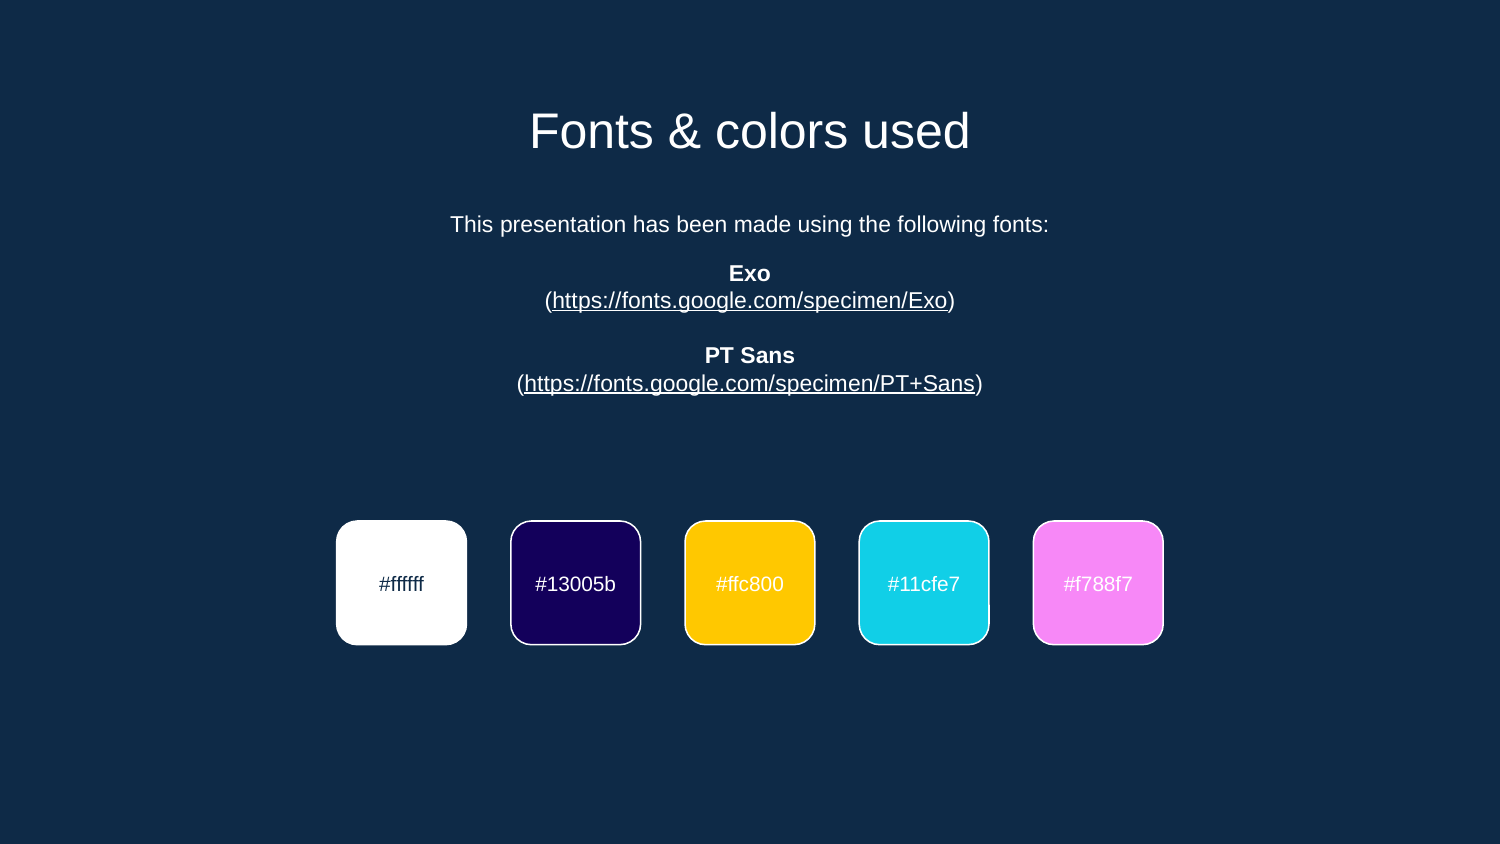

# Fonts & colors used
This presentation has been made using the following fonts:
Exo
(https://fonts.google.com/specimen/Exo)

PT Sans
(https://fonts.google.com/specimen/PT+Sans)

#ffffff
#13005b
#ffc800
#11cfe7
#f788f7